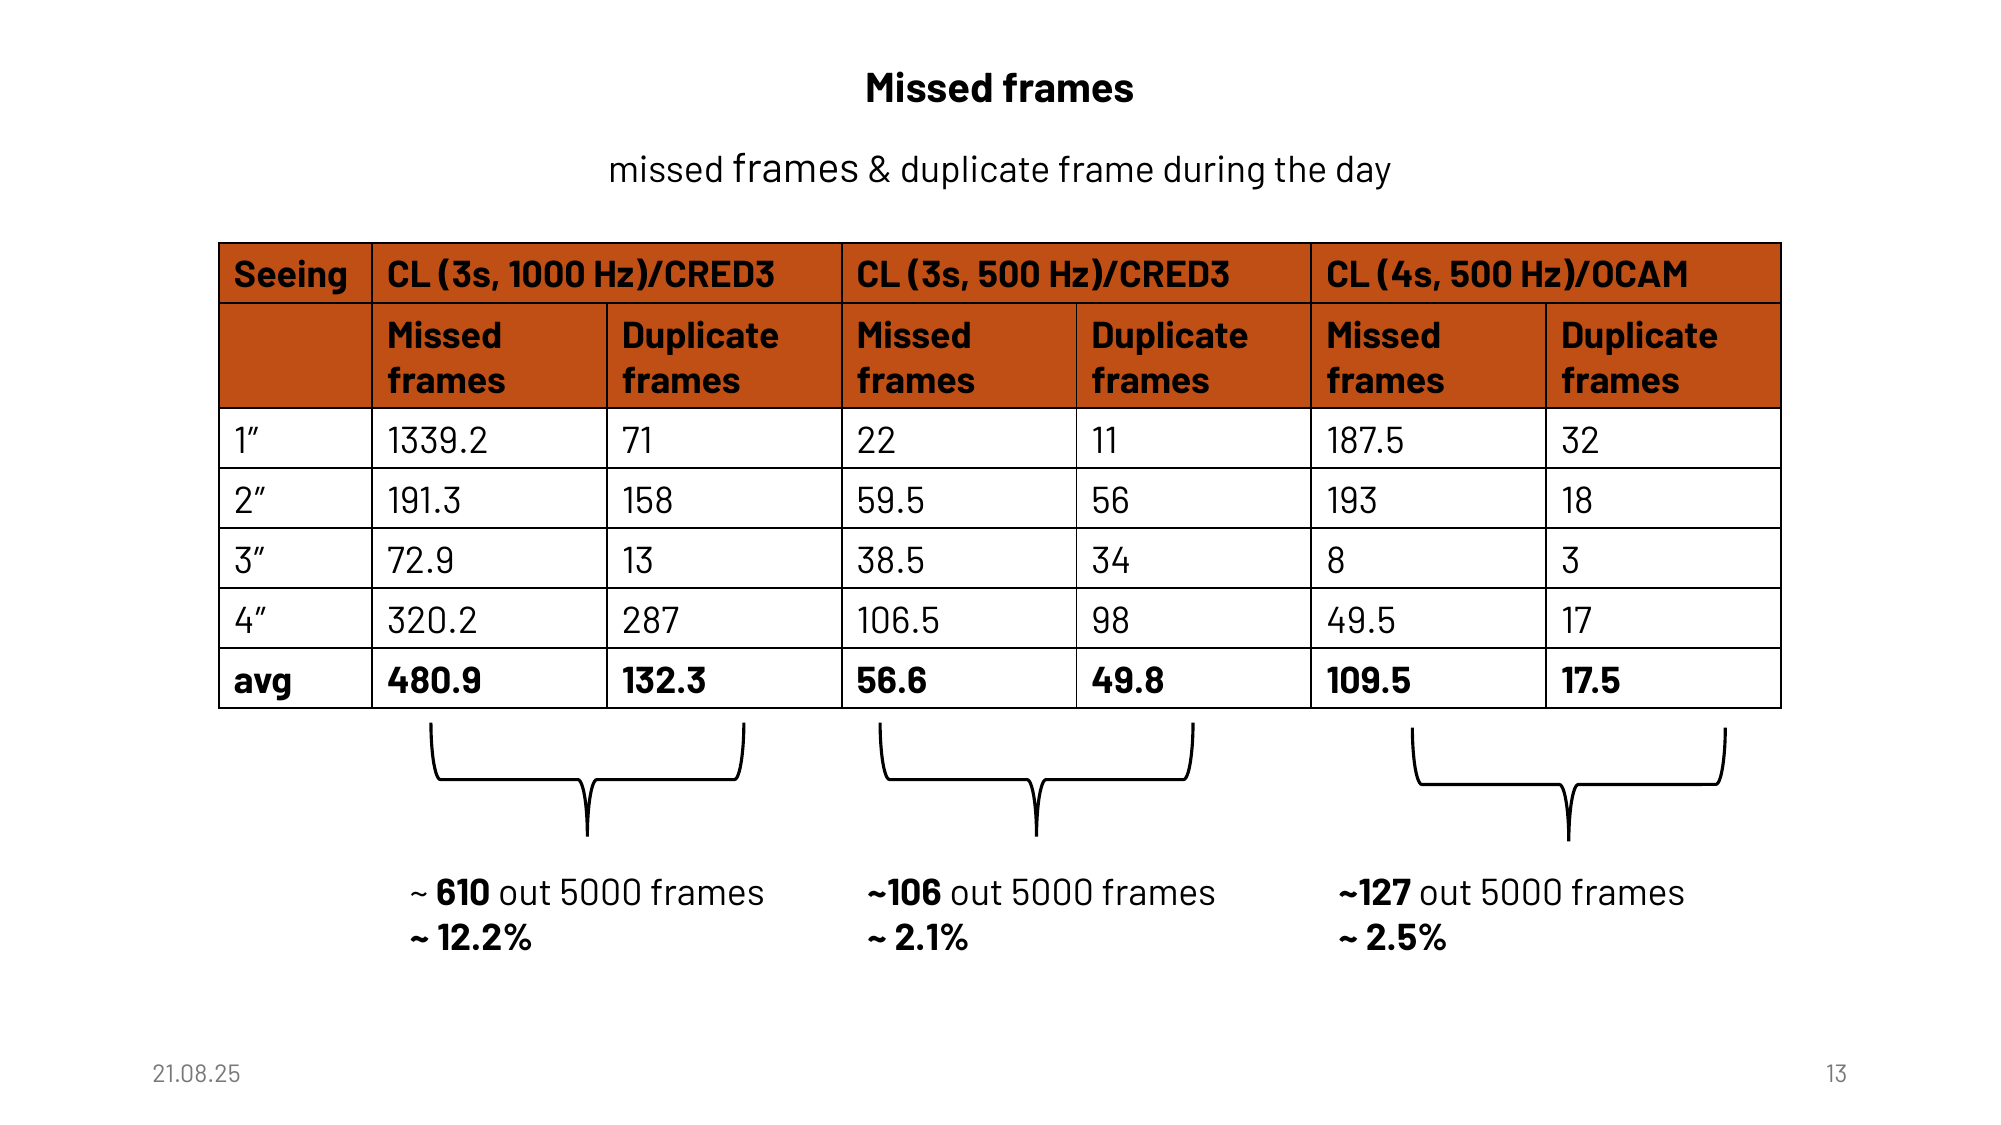

Missed frames
missed frames & duplicate frame during the day
| Seeing | CL (3s, 1000 Hz)/CRED3 |  | CL (3s, 500 Hz)/CRED3 |  | CL (4s, 500 Hz)/OCAM |  |
| --- | --- | --- | --- | --- | --- | --- |
|  | Missed frames | Duplicate frames | Missed frames | Duplicate frames | Missed frames | Duplicate frames |
| 1″ | 1339.2 | 71 | 22 | 11 | 187.5 | 32 |
| 2″ | 191.3 | 158 | 59.5 | 56 | 193 | 18 |
| 3″ | 72.9 | 13 | 38.5 | 34 | 8 | 3 |
| 4″ | 320.2 | 287 | 106.5 | 98 | 49.5 | 17 |
| avg | 480.9 | 132.3 | 56.6 | 49.8 | 109.5 | 17.5 |

~127 out 5000 frames
~ 2.5%
~106 out 5000 frames
~ 2.1%
~ 610 out 5000 frames
~ 12.2%
21.08.25
13